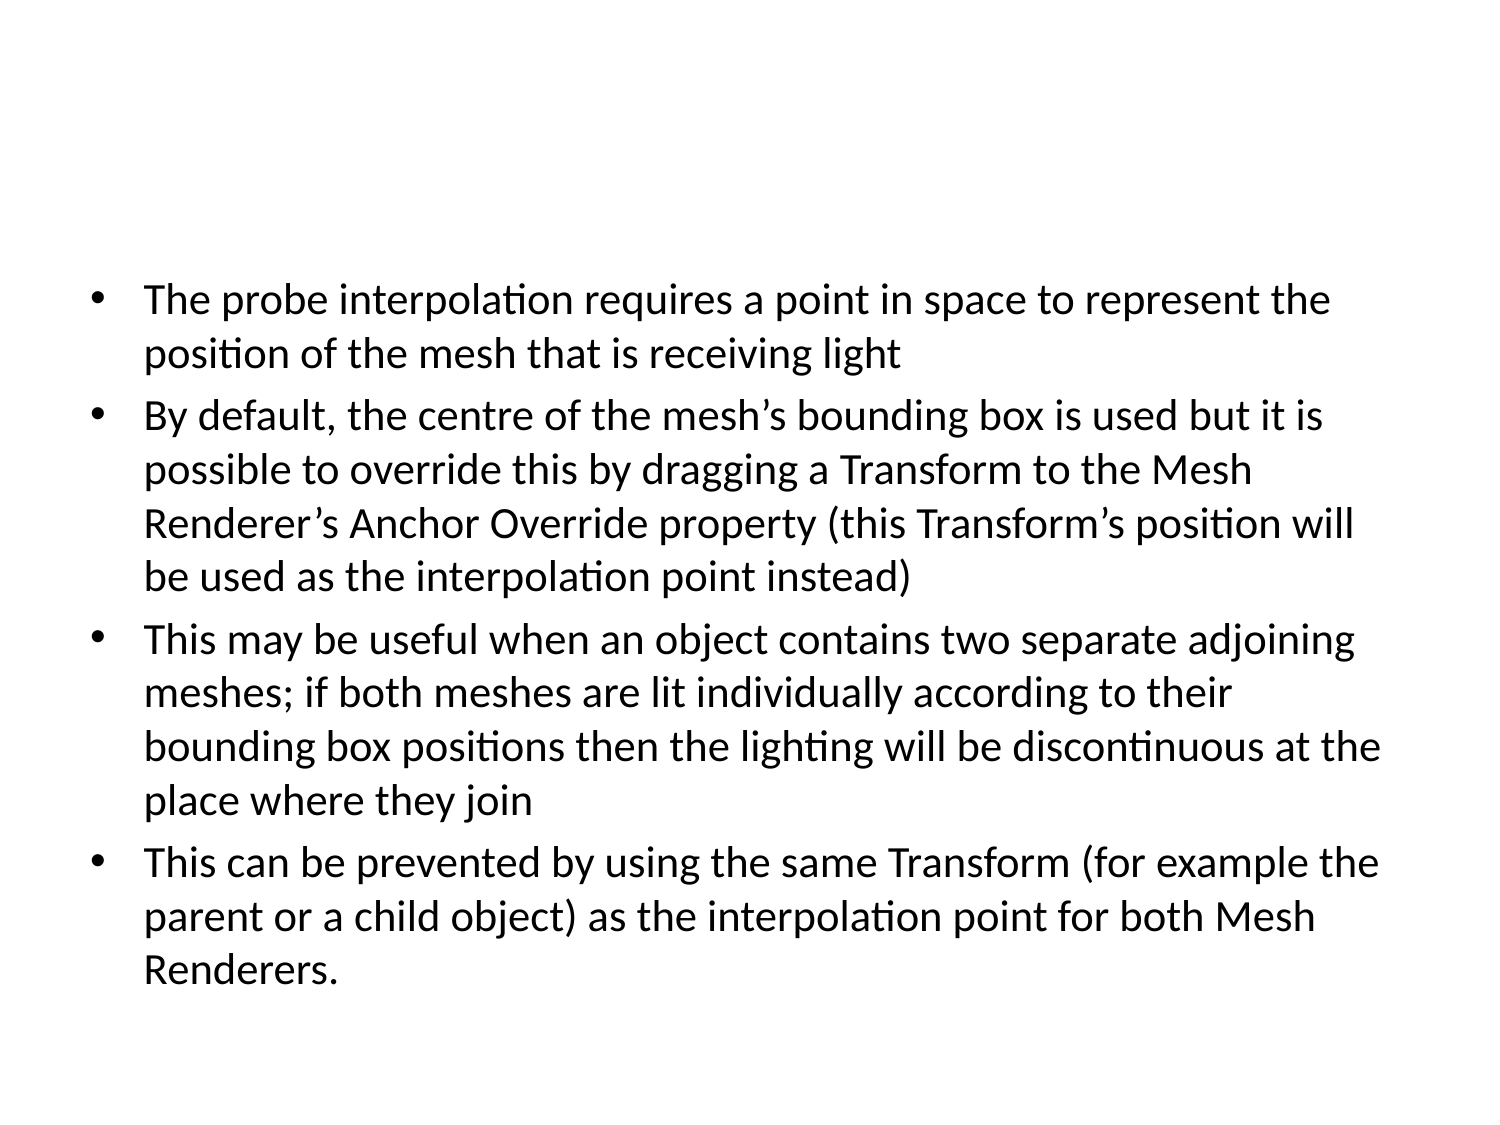

#
The probe interpolation requires a point in space to represent the position of the mesh that is receiving light
By default, the centre of the mesh’s bounding box is used but it is possible to override this by dragging a Transform to the Mesh Renderer’s Anchor Override property (this Transform’s position will be used as the interpolation point instead)
This may be useful when an object contains two separate adjoining meshes; if both meshes are lit individually according to their bounding box positions then the lighting will be discontinuous at the place where they join
This can be prevented by using the same Transform (for example the parent or a child object) as the interpolation point for both Mesh Renderers.